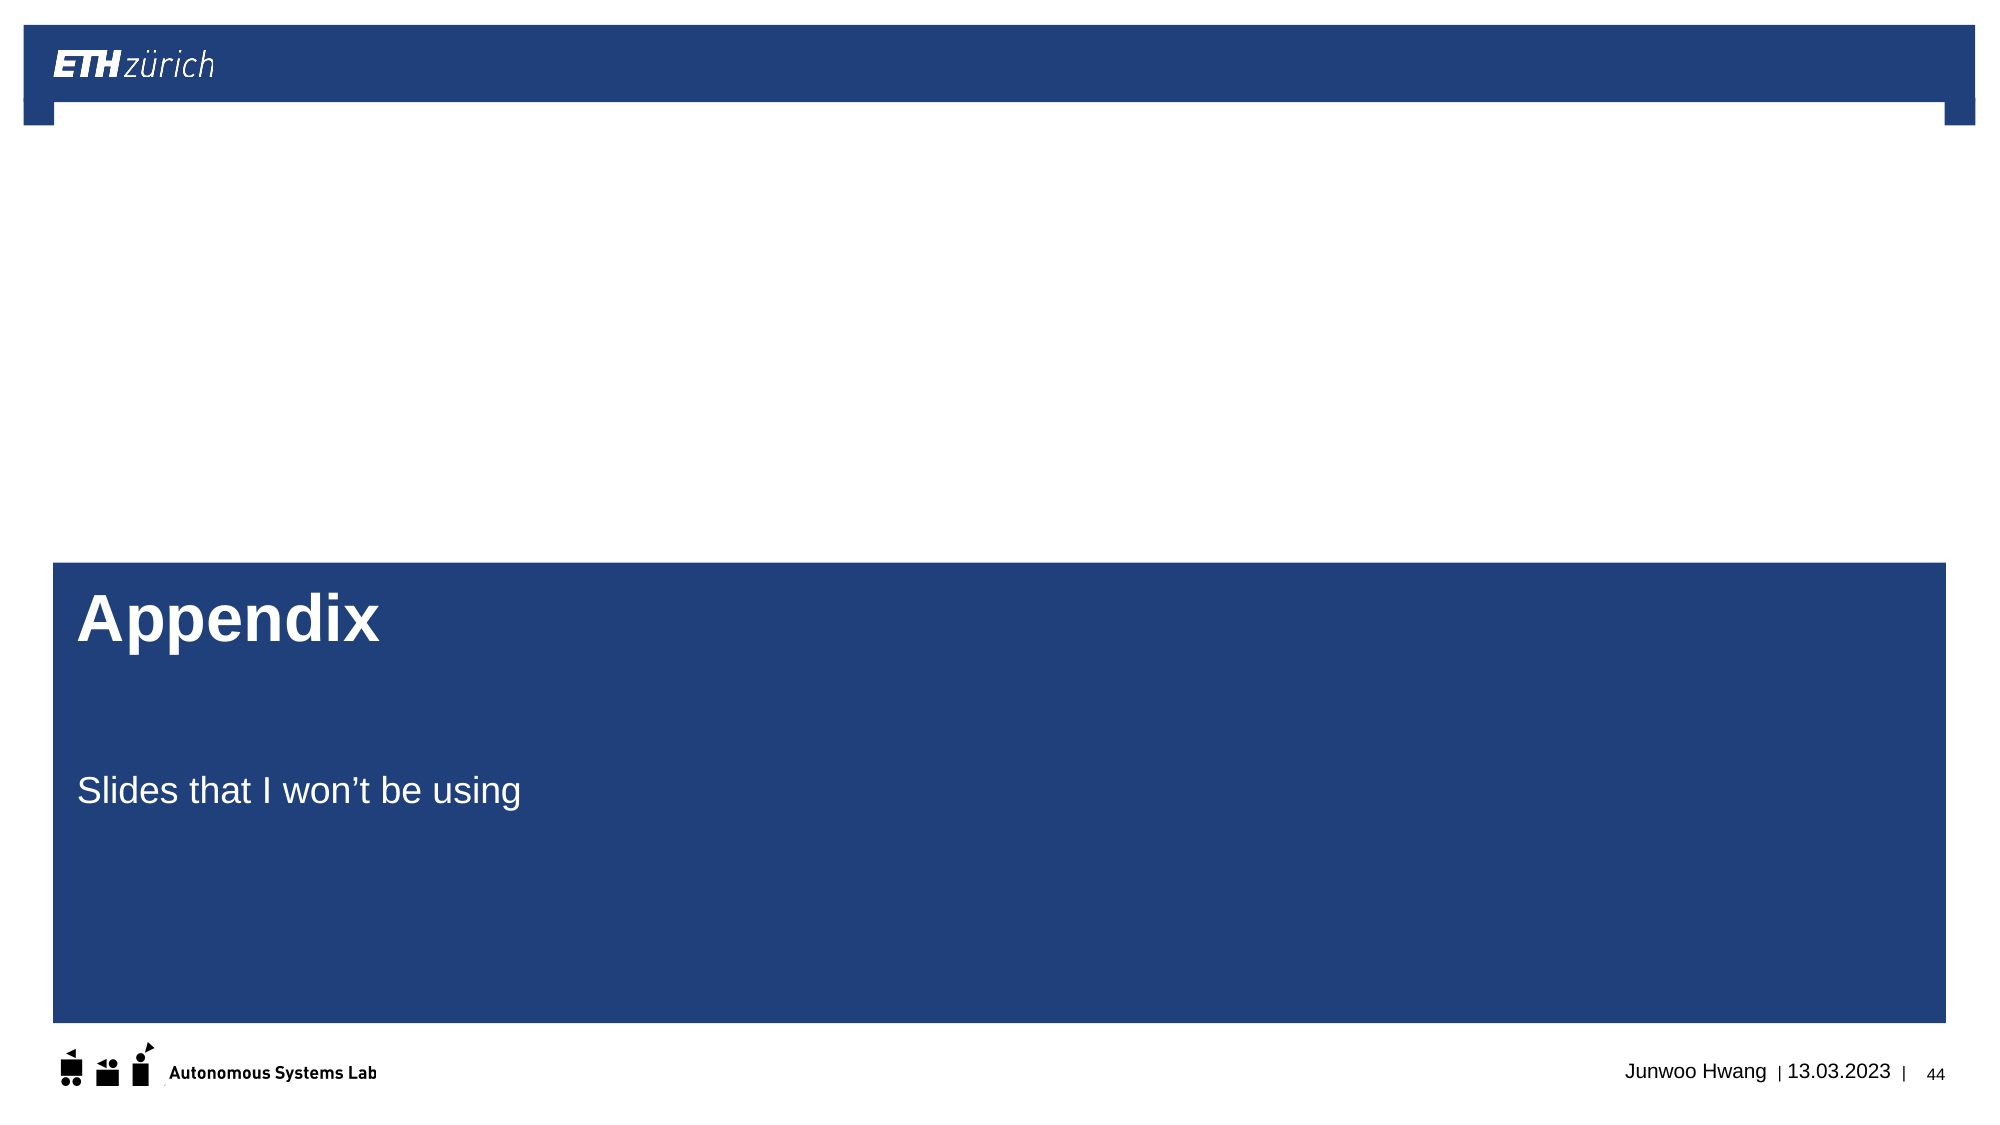

# Appendix
Slides that I won’t be using
44